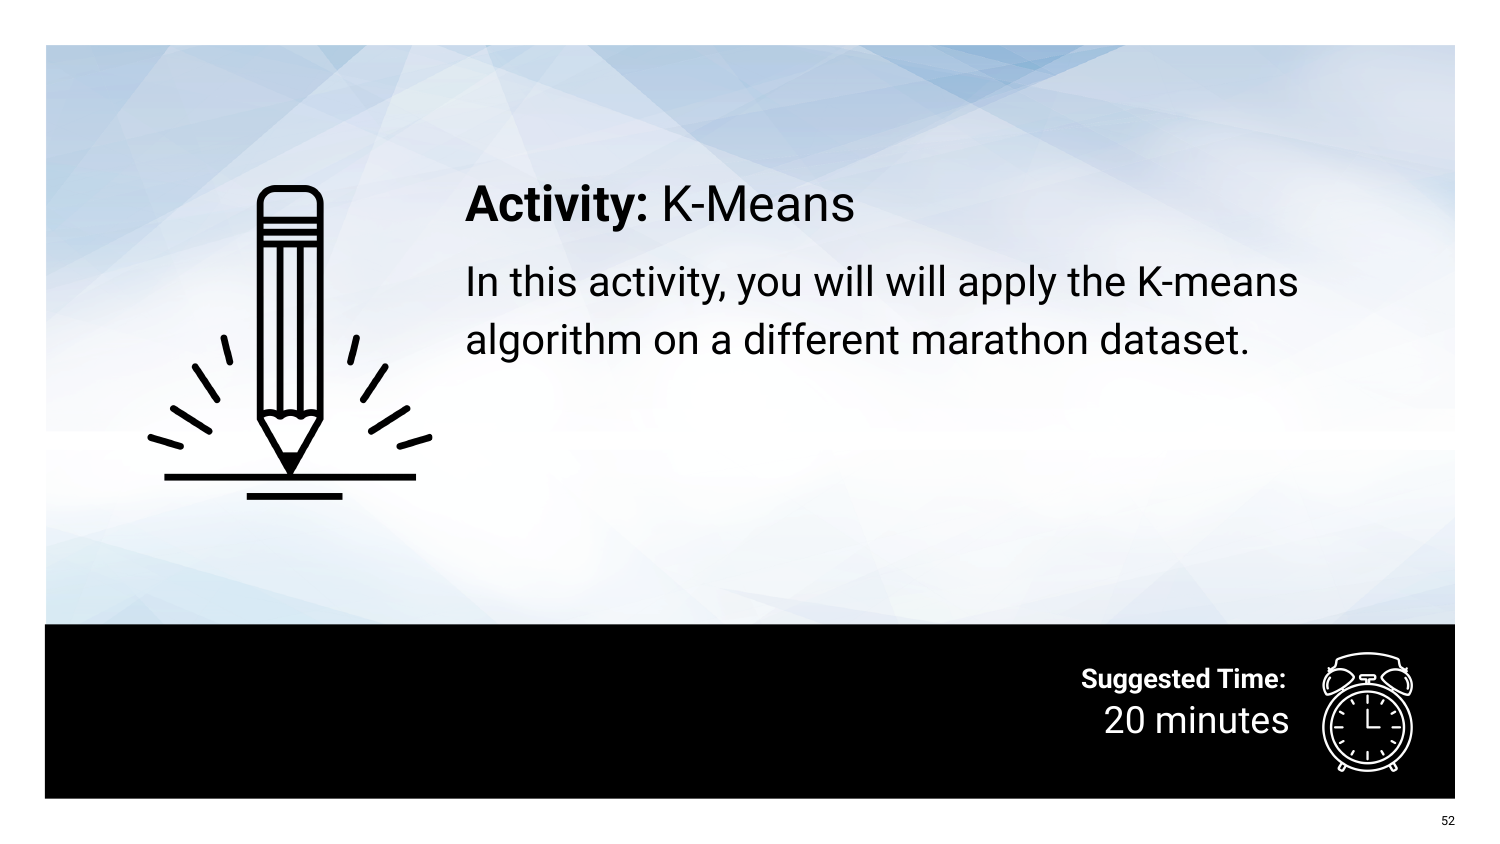

Activity: K-Means
In this activity, you will will apply the K-means algorithm on a different marathon dataset.
# 20 minutes